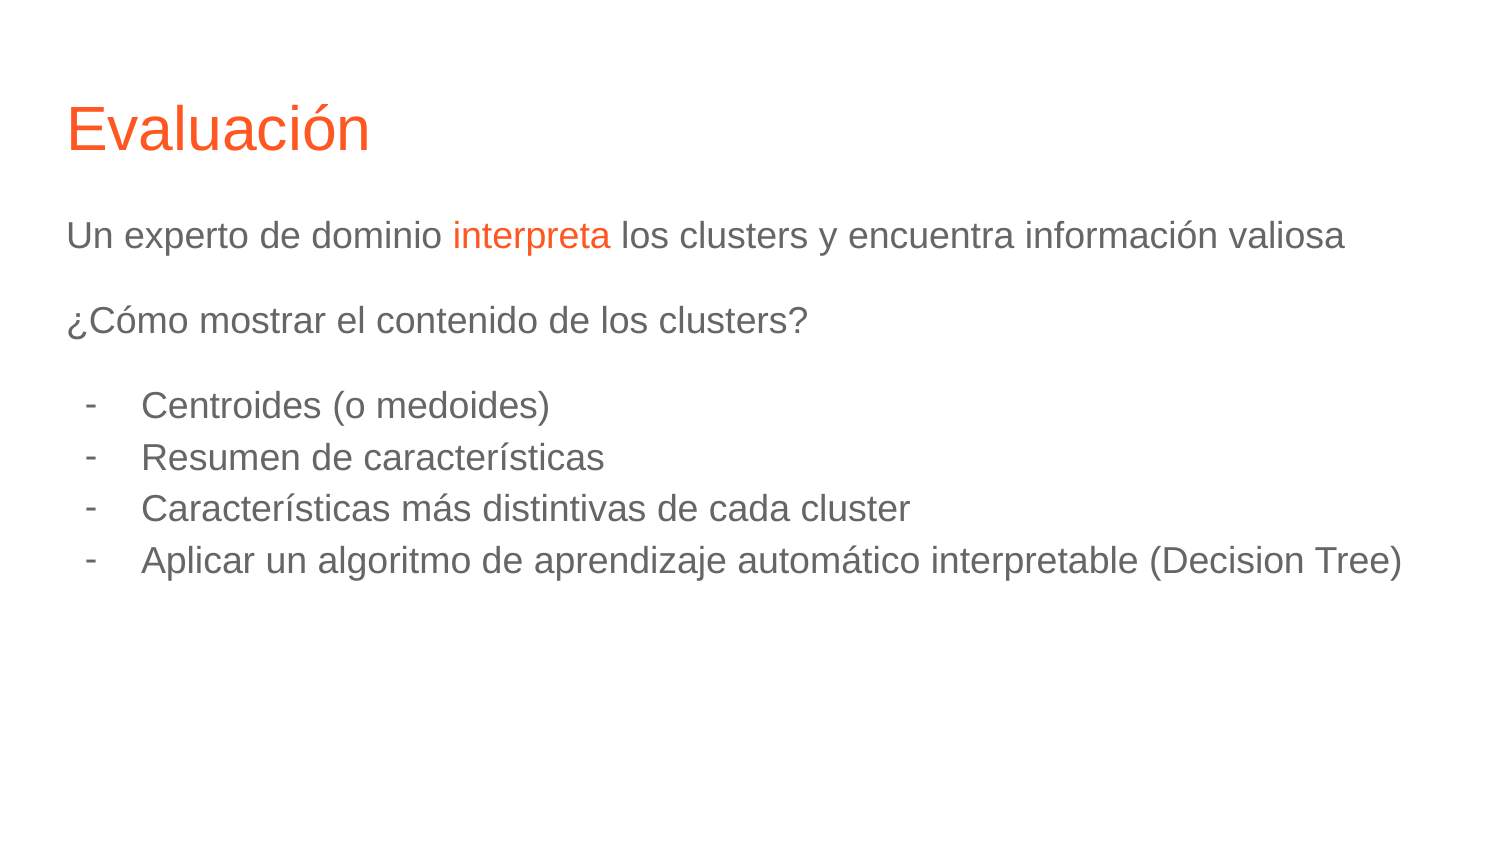

Evaluación
Un experto de dominio interpreta los clusters y encuentra información valiosa
¿Cómo mostrar el contenido de los clusters?
Centroides (o medoides)
Resumen de características
Características más distintivas de cada cluster
Aplicar un algoritmo de aprendizaje automático interpretable (Decision Tree)